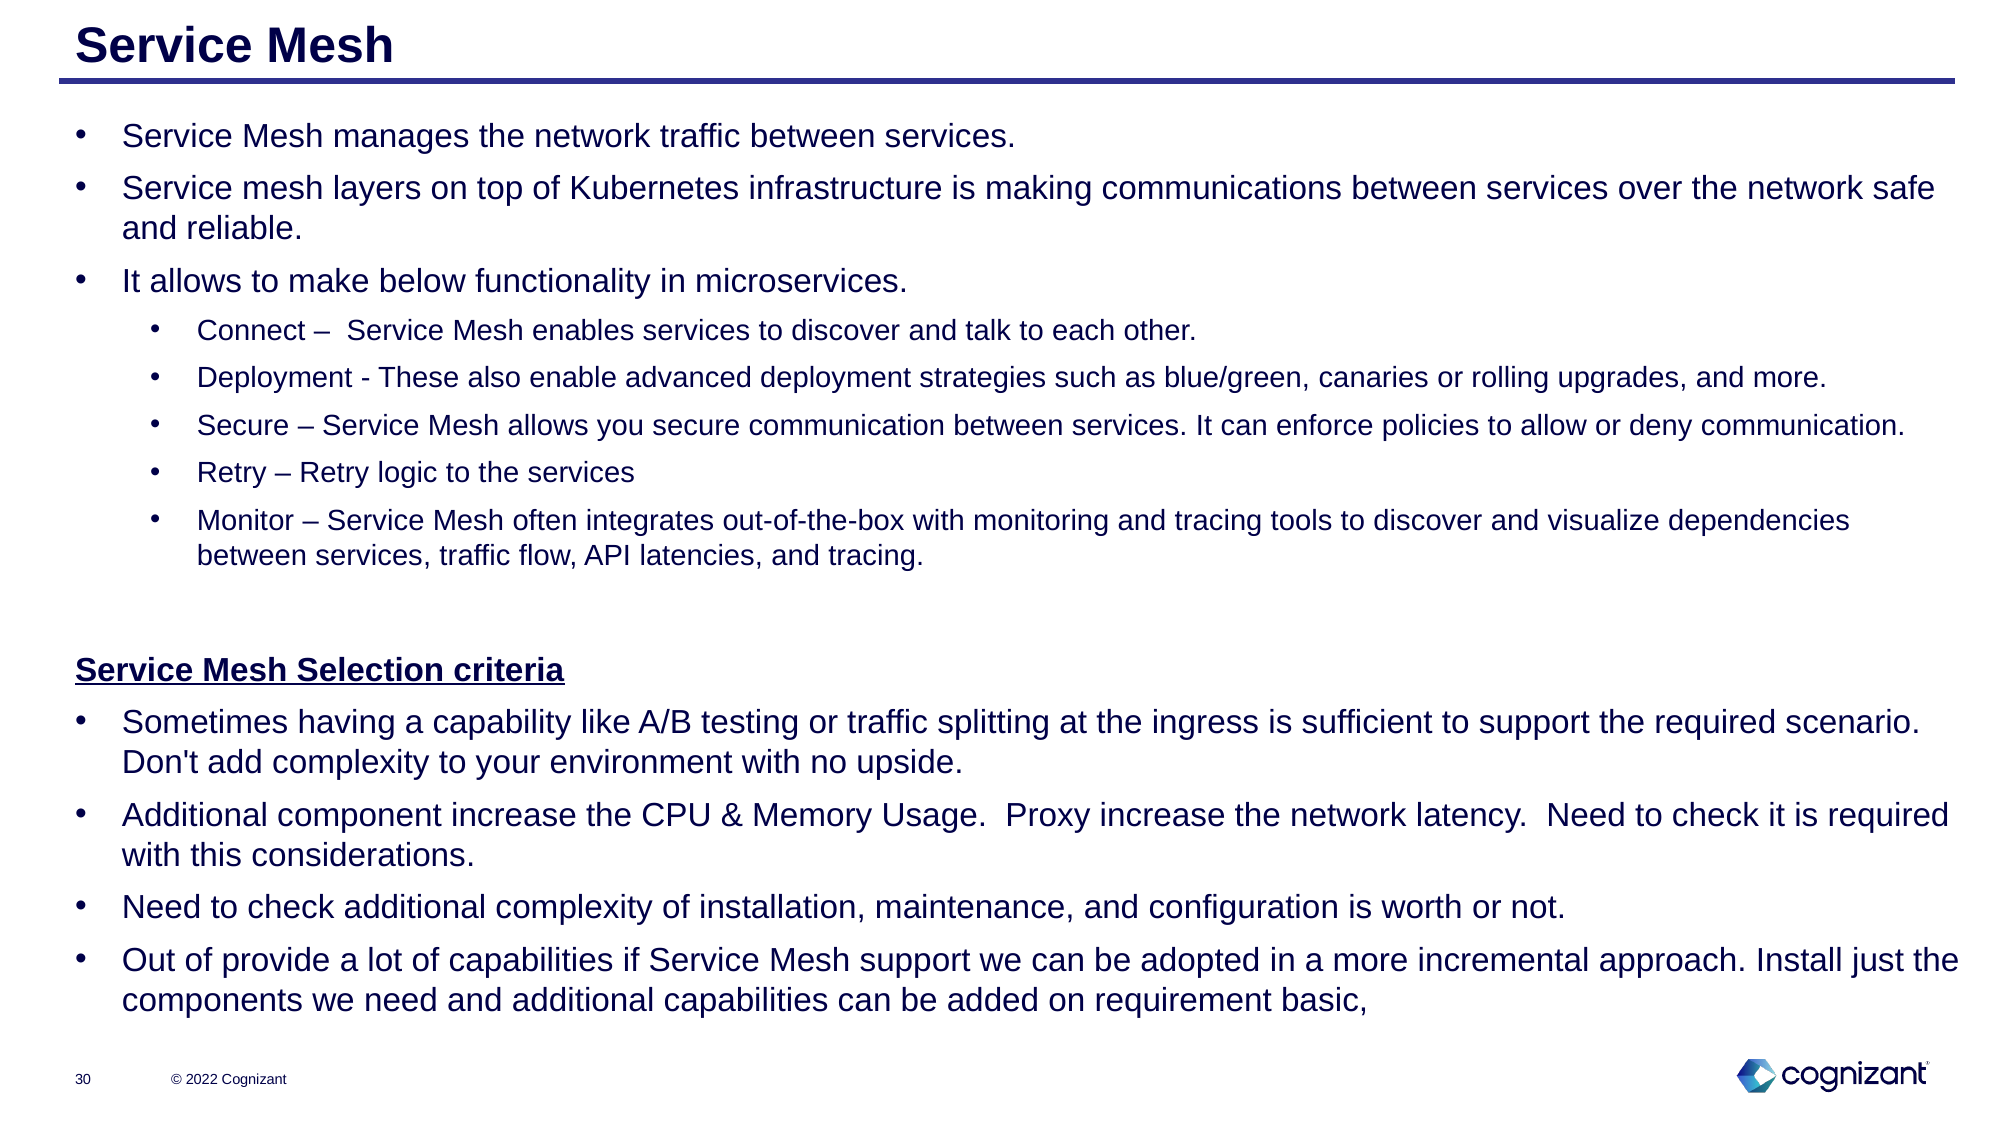

# Service Mesh
Service Mesh manages the network traffic between services.
Service mesh layers on top of Kubernetes infrastructure is making communications between services over the network safe and reliable.
It allows to make below functionality in microservices.
Connect –  Service Mesh enables services to discover and talk to each other.
Deployment - These also enable advanced deployment strategies such as blue/green, canaries or rolling upgrades, and more.
Secure – Service Mesh allows you secure communication between services. It can enforce policies to allow or deny communication.
Retry – Retry logic to the services
Monitor – Service Mesh often integrates out-of-the-box with monitoring and tracing tools to discover and visualize dependencies between services, traffic flow, API latencies, and tracing.

Service Mesh Selection criteria
Sometimes having a capability like A/B testing or traffic splitting at the ingress is sufficient to support the required scenario. Don't add complexity to your environment with no upside.
Additional component increase the CPU & Memory Usage.  Proxy increase the network latency.  Need to check it is required with this considerations.
Need to check additional complexity of installation, maintenance, and configuration is worth or not.
Out of provide a lot of capabilities if Service Mesh support we can be adopted in a more incremental approach. Install just the components we need and additional capabilities can be added on requirement basic,

© 2022 Cognizant
30